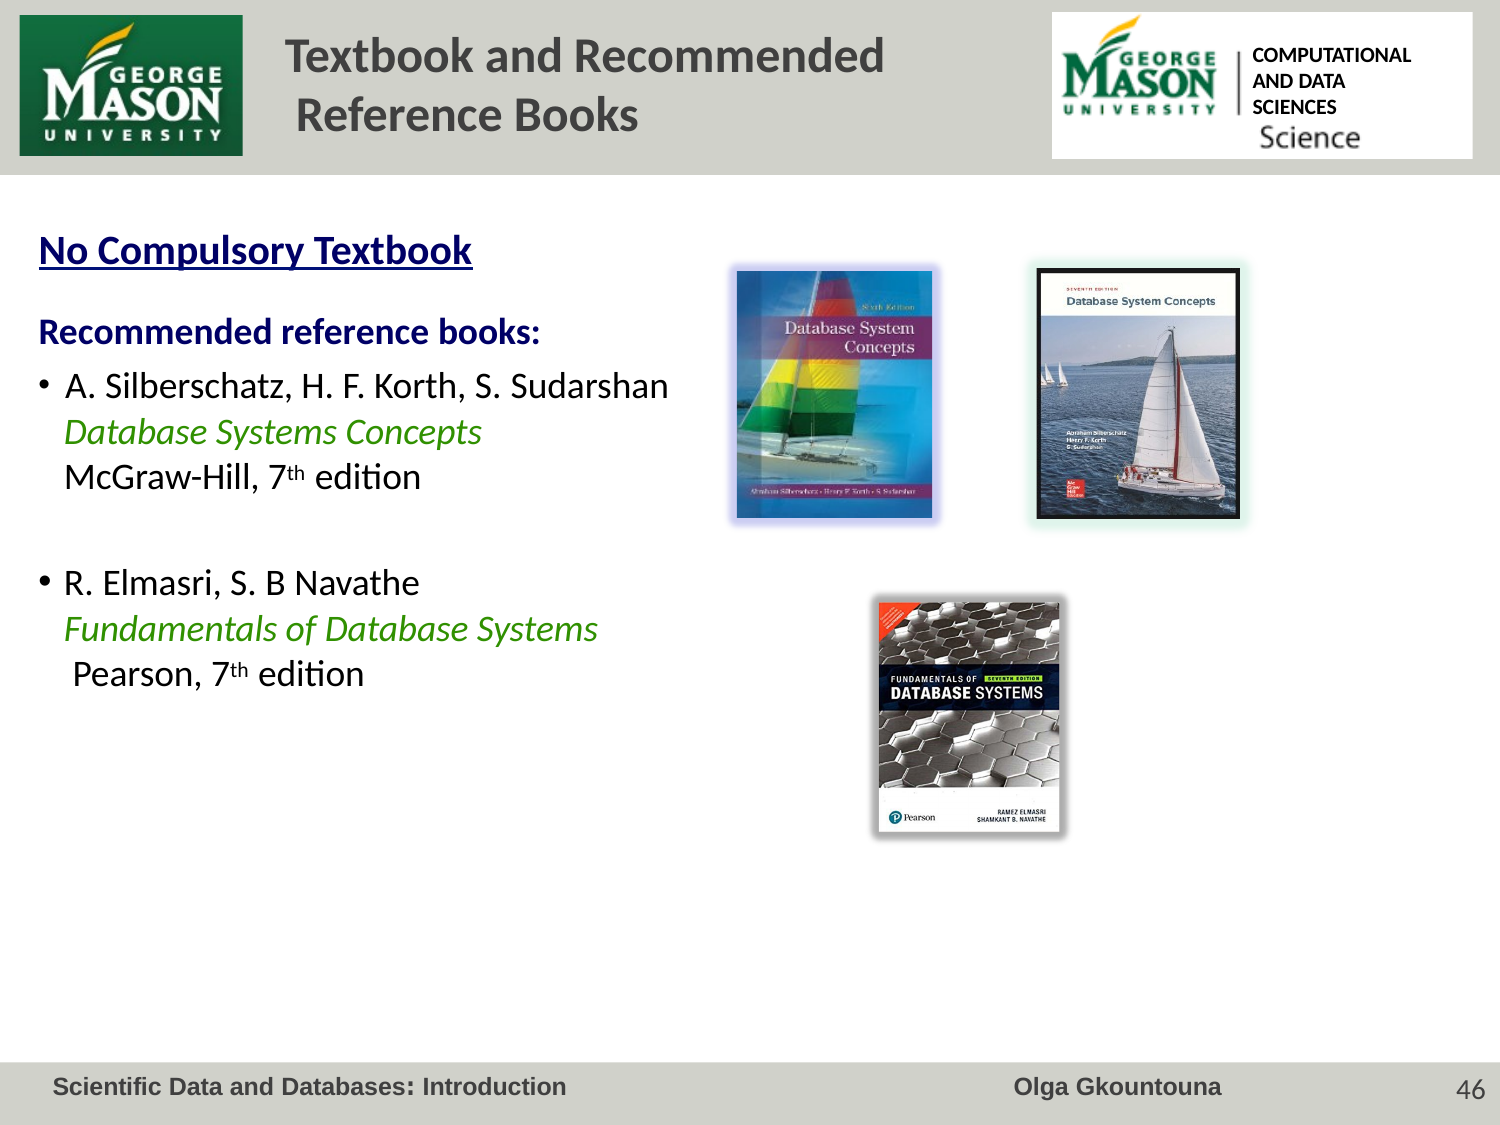

# Textbook and Recommended  Reference Books
COMPUTATIONAL  AND DATA  SCIENCES
No Compulsory Textbook
Recommended reference books:
A. Silberschatz, H. F. Korth, S. Sudarshan
Database Systems Concepts
McGraw-Hill, 7th edition

R. Elmasri, S. B Navathe  Fundamentals of Database Systems  Pearson, 7th edition

Scientific Data and Databases: Introduction
Olga Gkountouna
46